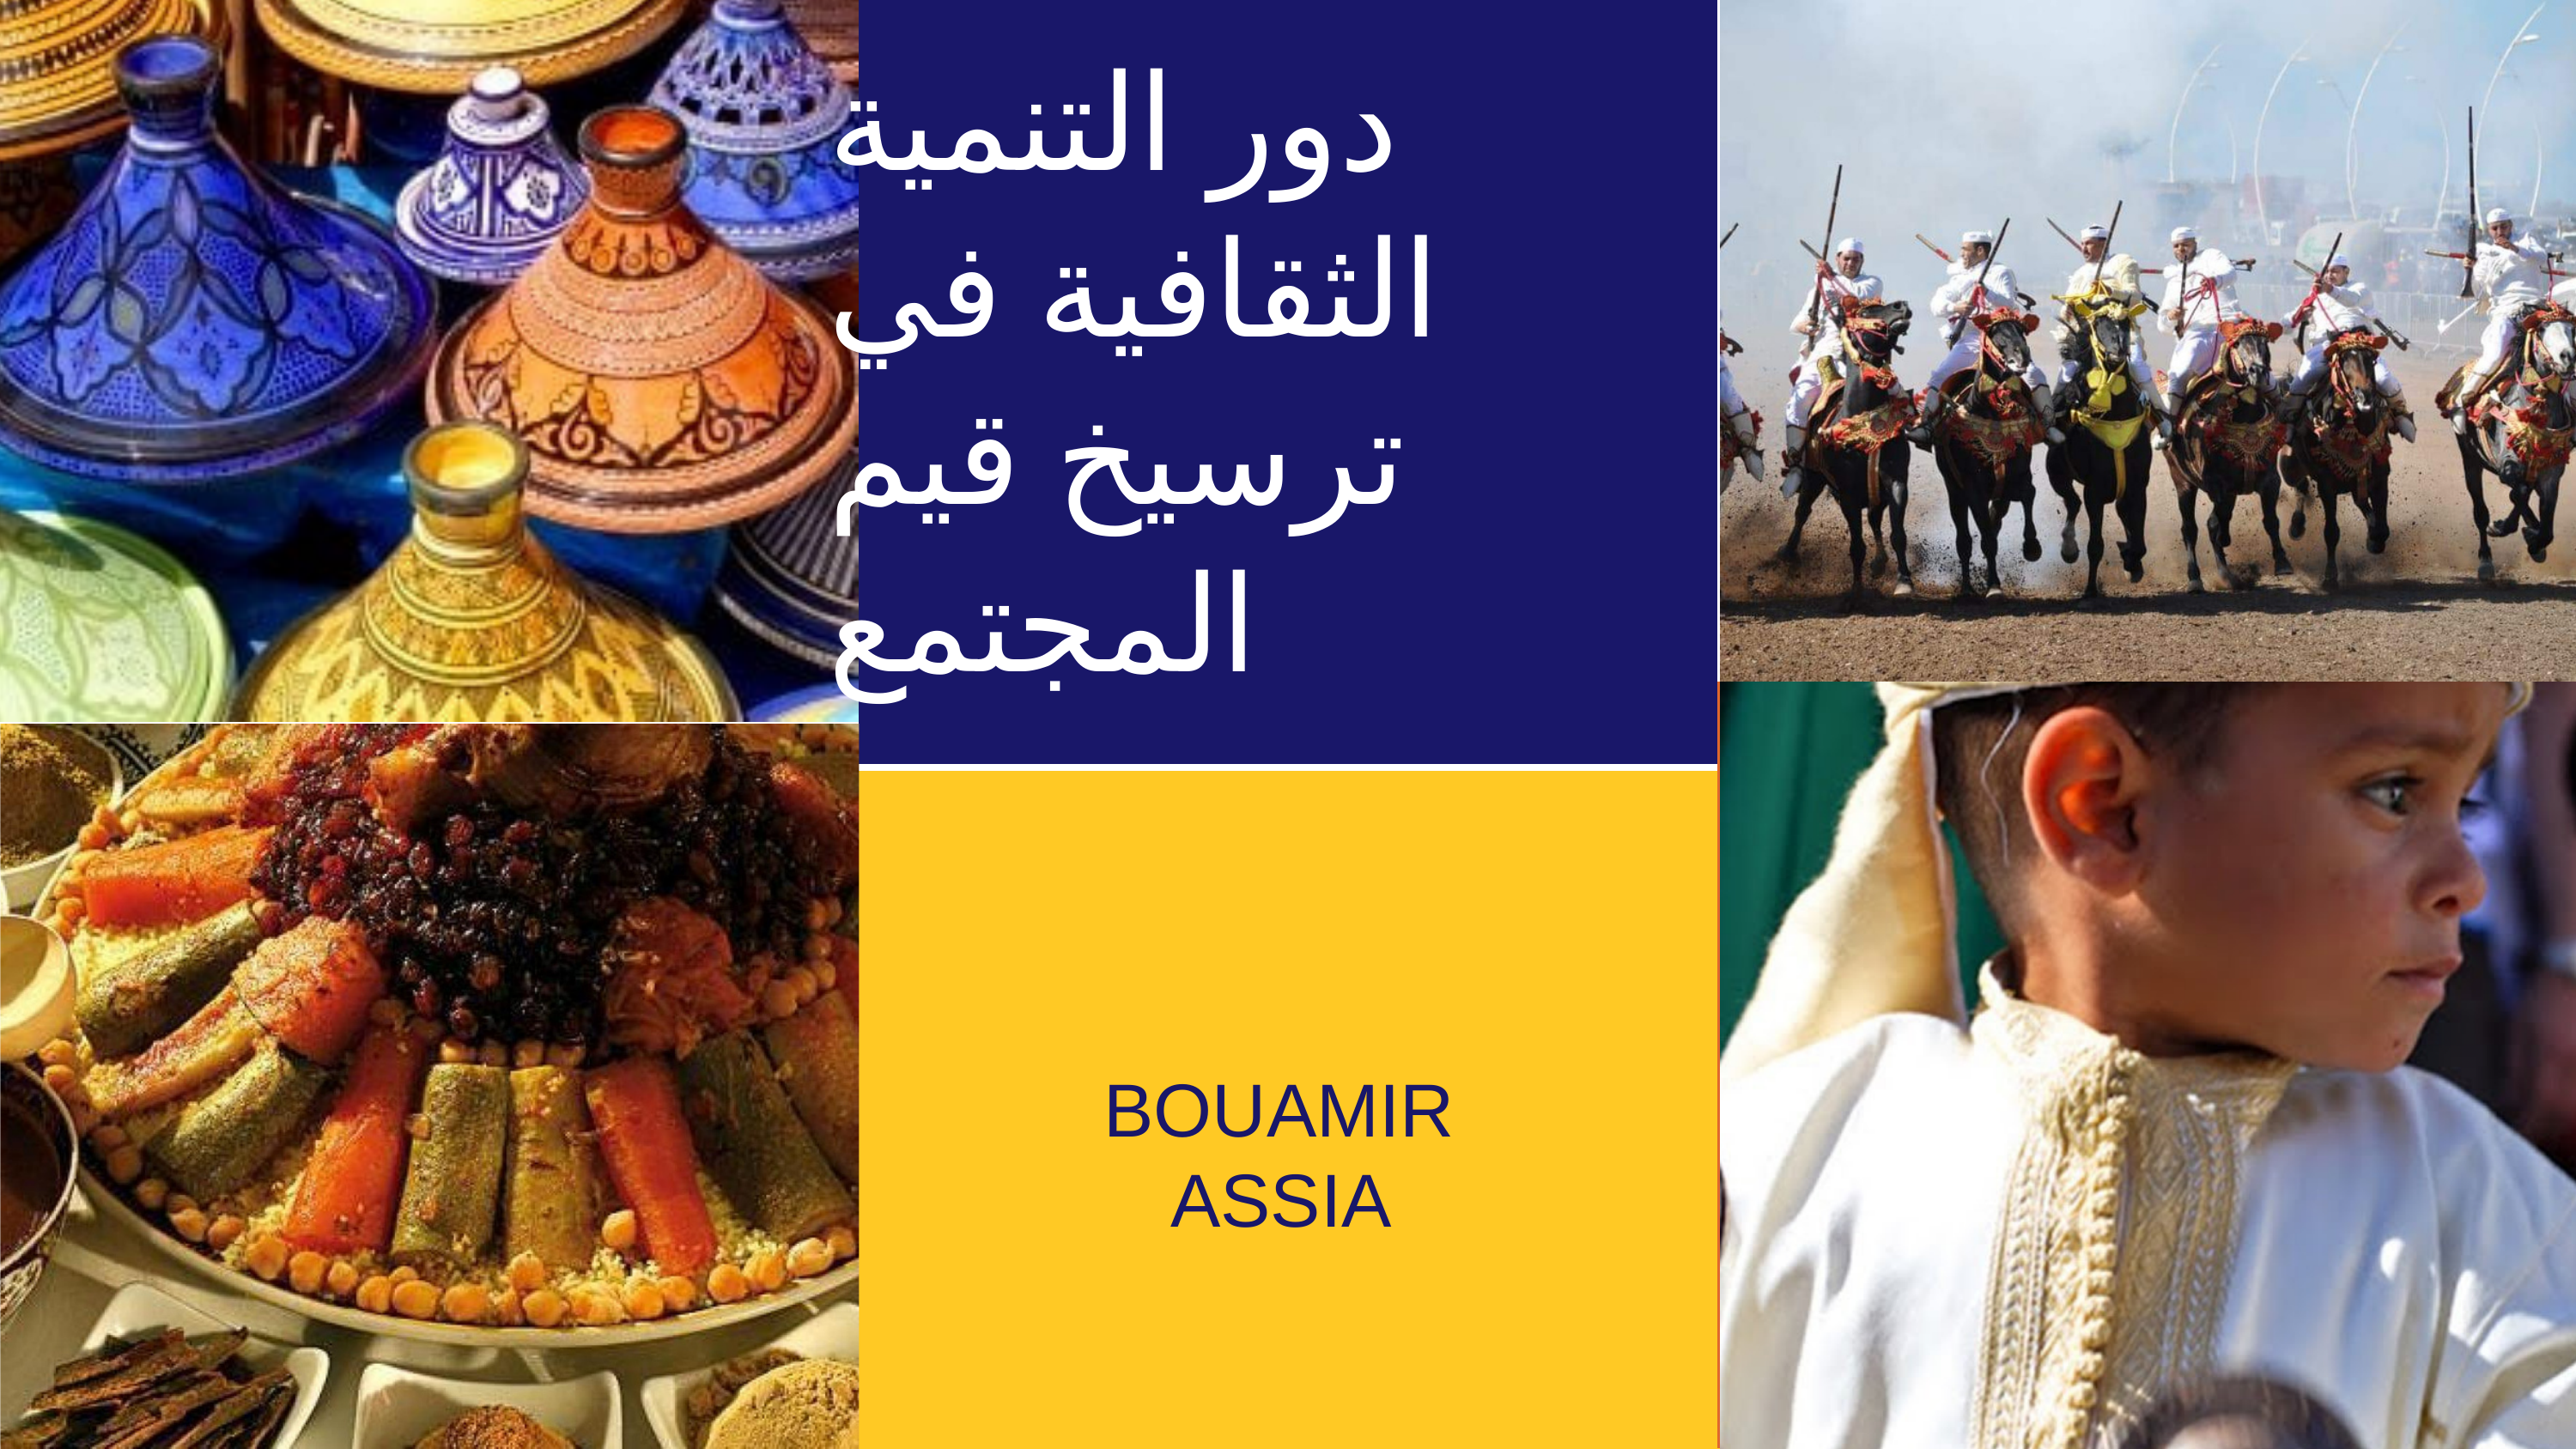

دور التنمية الثقافية في ترسيخ قيم المجتمع

ELAKIL
HAKIMA

BOUAMIR
ASSIA
Innovation & Sustainability